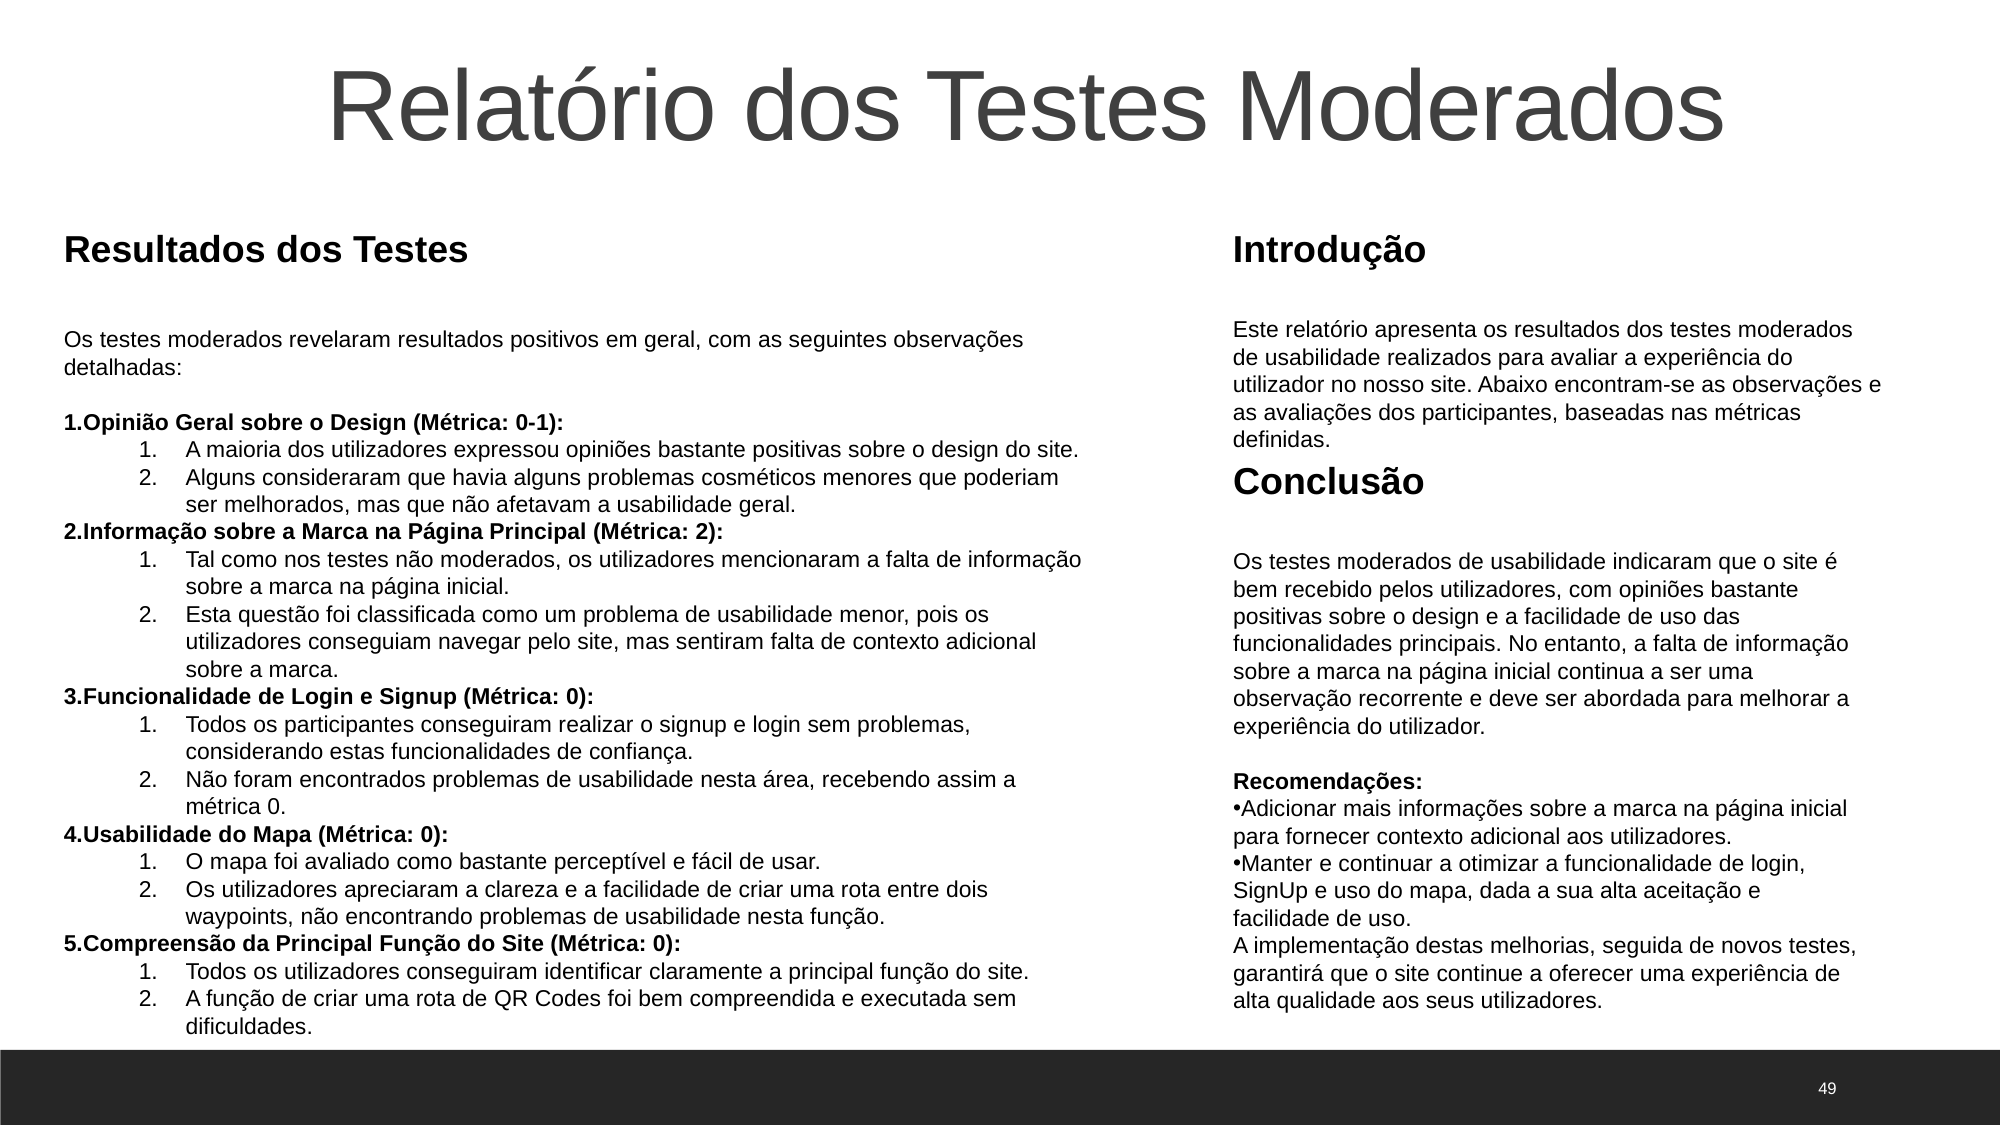

Relatório dos Testes Moderados
Resultados dos Testes

Os testes moderados revelaram resultados positivos em geral, com as seguintes observações detalhadas:

Opinião Geral sobre o Design (Métrica: 0-1):
A maioria dos utilizadores expressou opiniões bastante positivas sobre o design do site.
Alguns consideraram que havia alguns problemas cosméticos menores que poderiam ser melhorados, mas que não afetavam a usabilidade geral.
Informação sobre a Marca na Página Principal (Métrica: 2):
Tal como nos testes não moderados, os utilizadores mencionaram a falta de informação sobre a marca na página inicial.
Esta questão foi classificada como um problema de usabilidade menor, pois os utilizadores conseguiam navegar pelo site, mas sentiram falta de contexto adicional sobre a marca.
Funcionalidade de Login e Signup (Métrica: 0):
Todos os participantes conseguiram realizar o signup e login sem problemas, considerando estas funcionalidades de confiança.
Não foram encontrados problemas de usabilidade nesta área, recebendo assim a métrica 0.
Usabilidade do Mapa (Métrica: 0):
O mapa foi avaliado como bastante perceptível e fácil de usar.
Os utilizadores apreciaram a clareza e a facilidade de criar uma rota entre dois waypoints, não encontrando problemas de usabilidade nesta função.
Compreensão da Principal Função do Site (Métrica: 0):
Todos os utilizadores conseguiram identificar claramente a principal função do site.
A função de criar uma rota de QR Codes foi bem compreendida e executada sem dificuldades.
Introdução

Este relatório apresenta os resultados dos testes moderados de usabilidade realizados para avaliar a experiência do utilizador no nosso site. Abaixo encontram-se as observações e as avaliações dos participantes, baseadas nas métricas definidas.
Conclusão

Os testes moderados de usabilidade indicaram que o site é bem recebido pelos utilizadores, com opiniões bastante positivas sobre o design e a facilidade de uso das funcionalidades principais. No entanto, a falta de informação sobre a marca na página inicial continua a ser uma observação recorrente e deve ser abordada para melhorar a experiência do utilizador.

Recomendações:
Adicionar mais informações sobre a marca na página inicial para fornecer contexto adicional aos utilizadores.
Manter e continuar a otimizar a funcionalidade de login, SignUp e uso do mapa, dada a sua alta aceitação e facilidade de uso.
A implementação destas melhorias, seguida de novos testes, garantirá que o site continue a oferecer uma experiência de alta qualidade aos seus utilizadores.
49